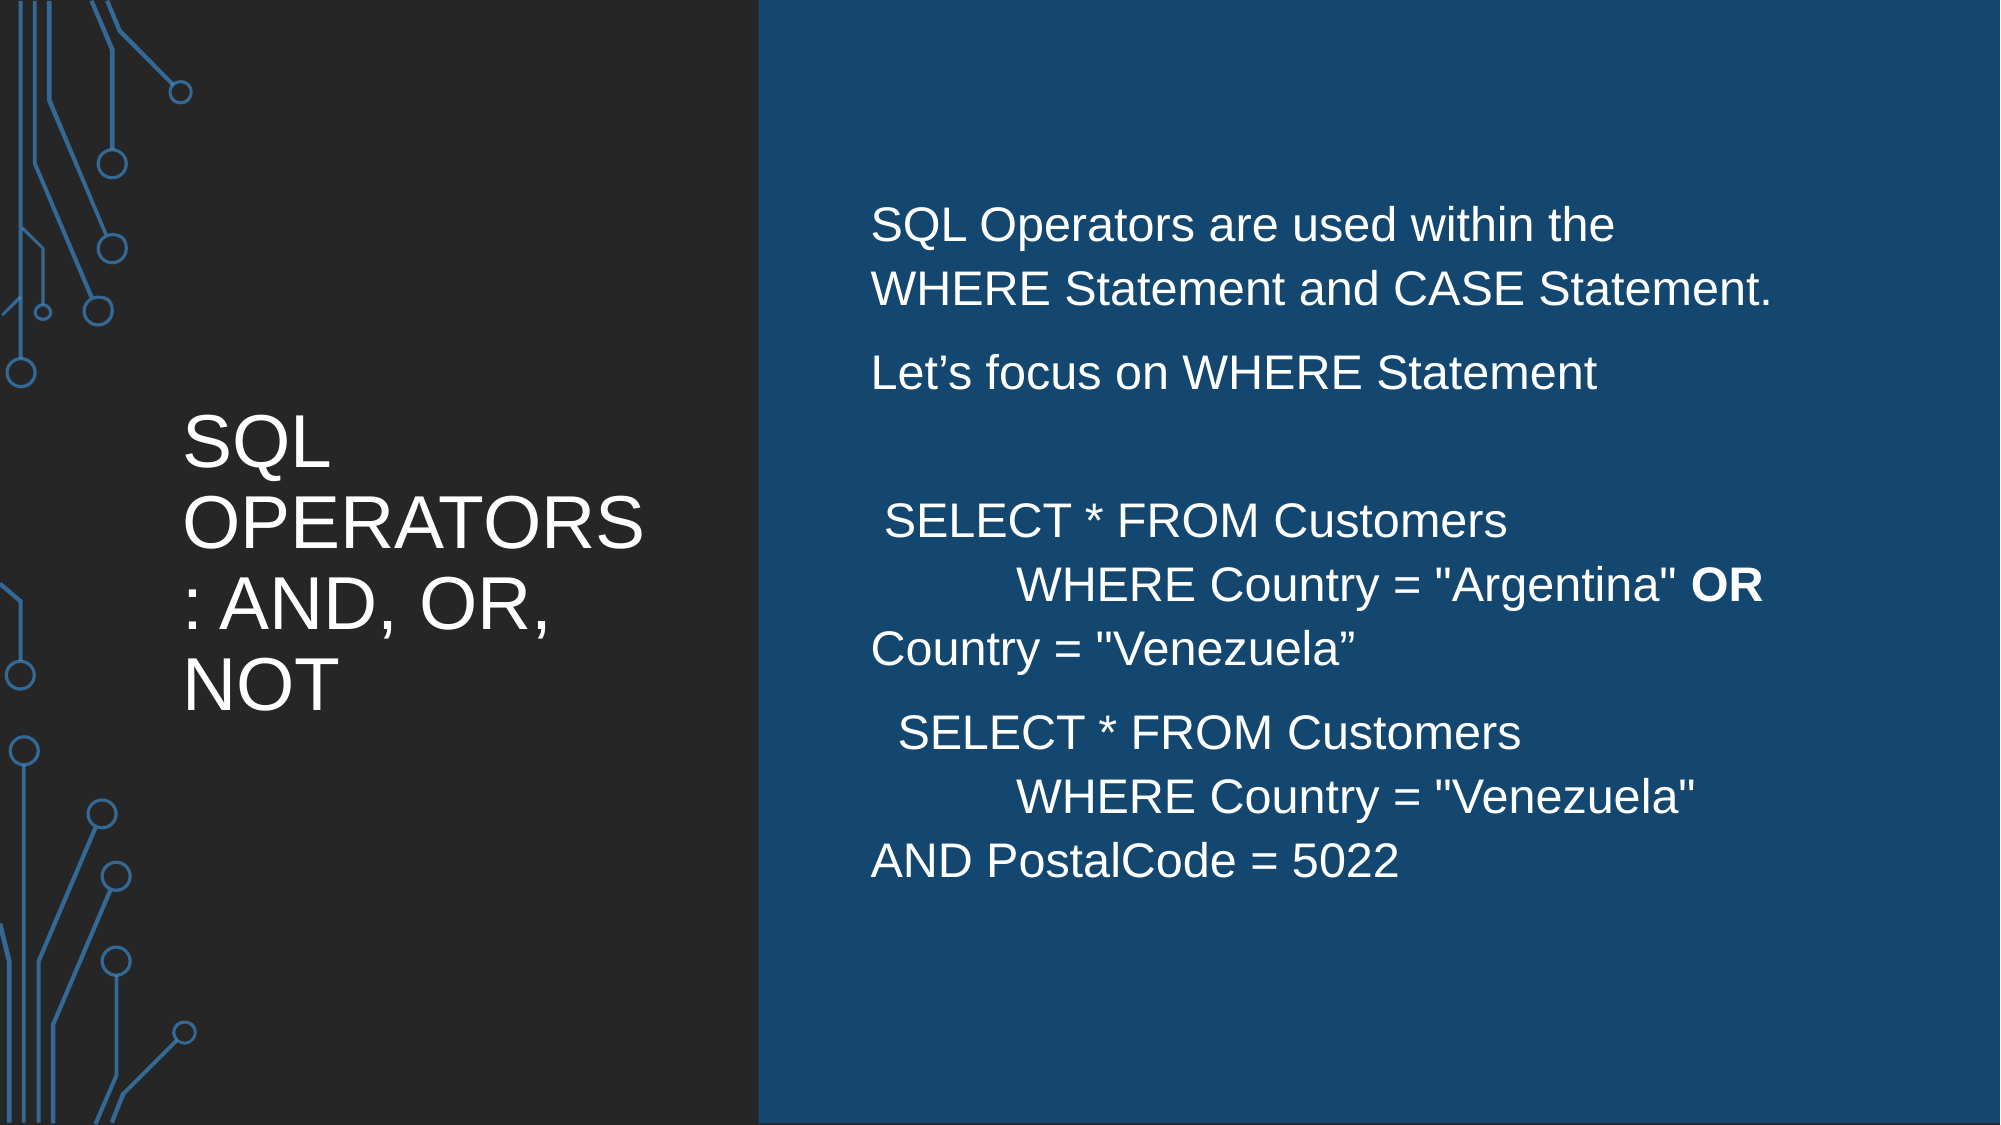

# SQL OperatORs: AND, OR,  NOT
SQL Operators are used within the WHERE Statement and CASE Statement.
Let’s focus on WHERE Statement
 SELECT * FROM Customers
	WHERE Country = "Argentina" OR Country = "Venezuela”
  SELECT * FROM Customers
	WHERE Country = "Venezuela" AND PostalCode = 5022